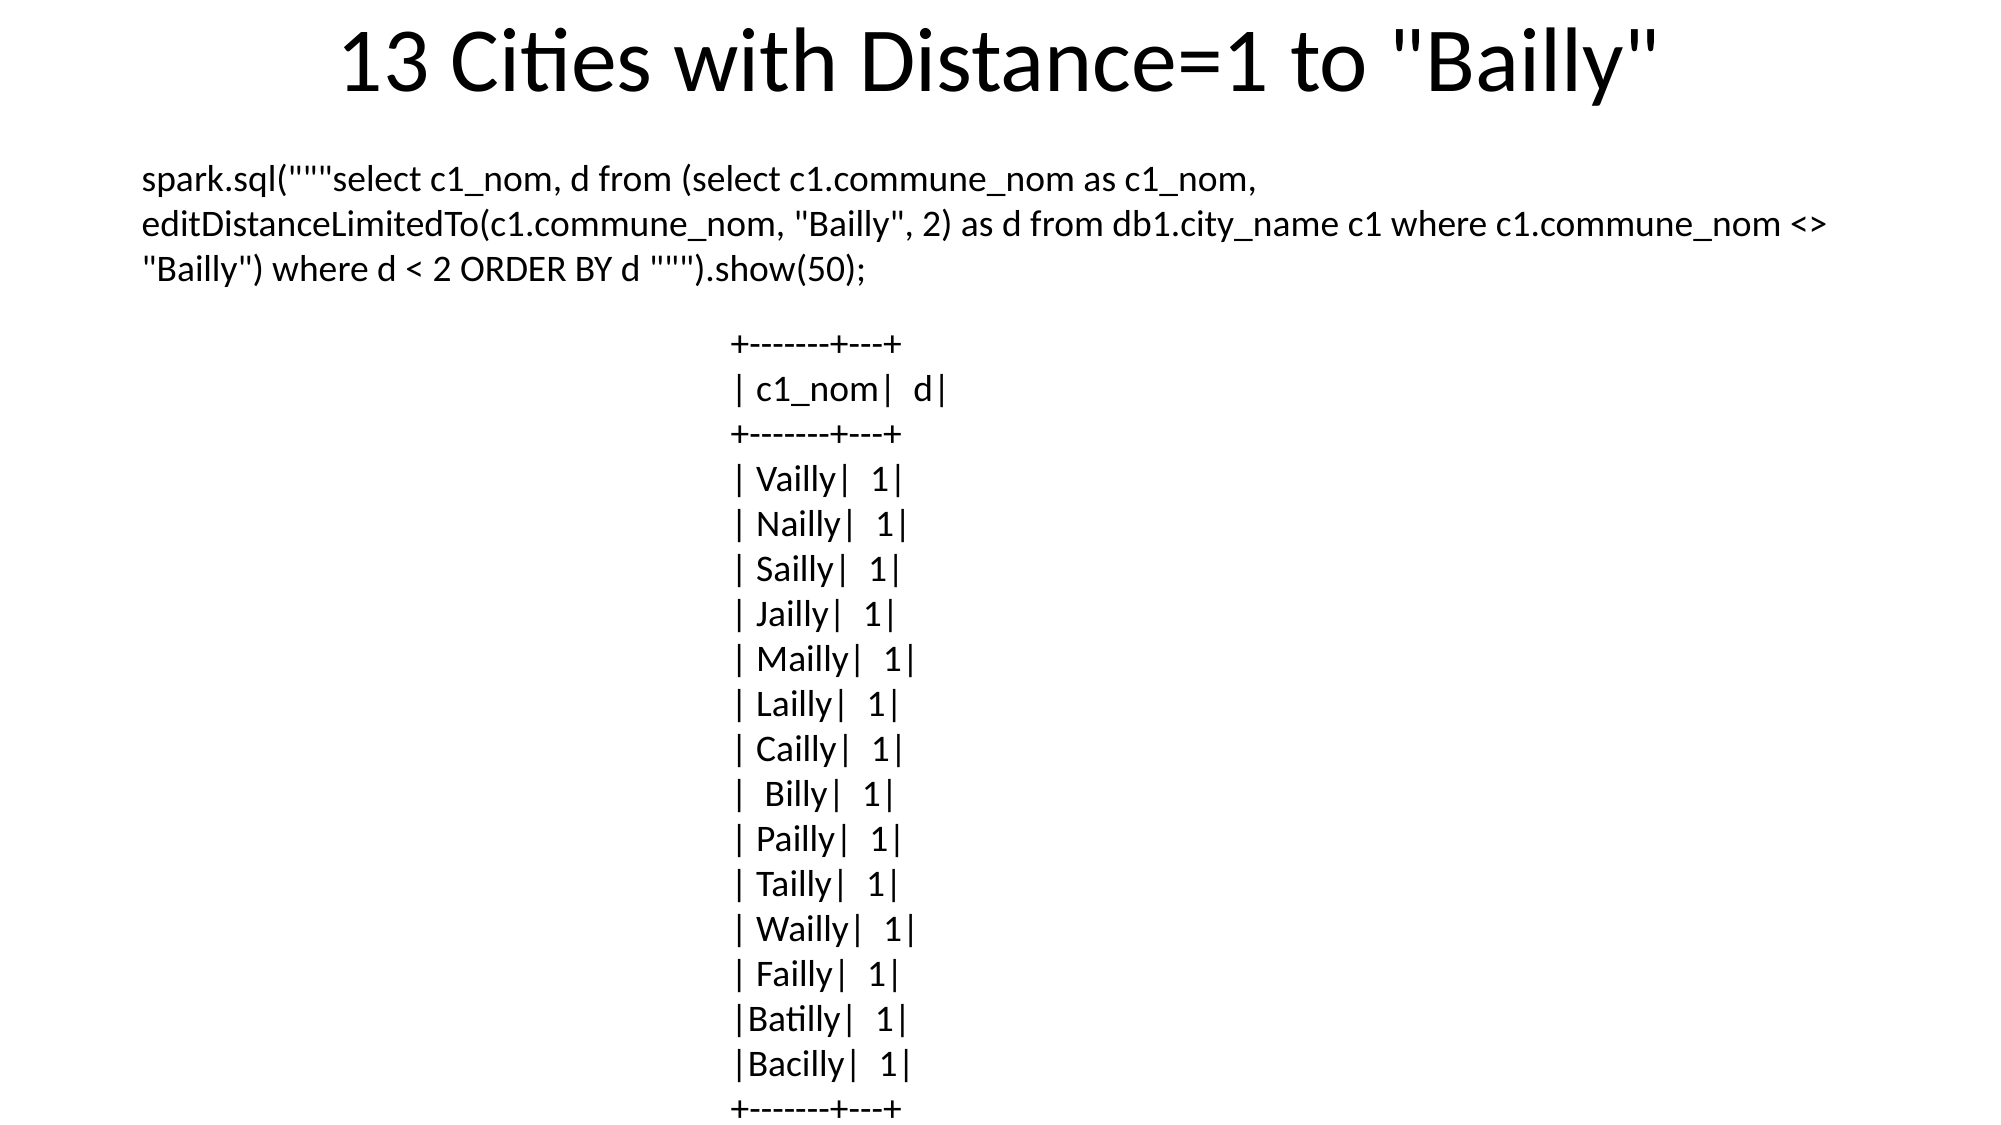

# 13 Cities with Distance=1 to "Bailly"
spark.sql("""select c1_nom, d from (select c1.commune_nom as c1_nom, editDistanceLimitedTo(c1.commune_nom, "Bailly", 2) as d from db1.city_name c1 where c1.commune_nom <> "Bailly") where d < 2 ORDER BY d """).show(50);
+-------+---+
| c1_nom|  d|
+-------+---+
| Vailly|  1|
| Nailly|  1|
| Sailly|  1|
| Jailly|  1|
| Mailly|  1|
| Lailly|  1|
| Cailly|  1|
|  Billy|  1|
| Pailly|  1|
| Tailly|  1|
| Wailly|  1|
| Failly|  1|
|Batilly|  1|
|Bacilly|  1|
+-------+---+